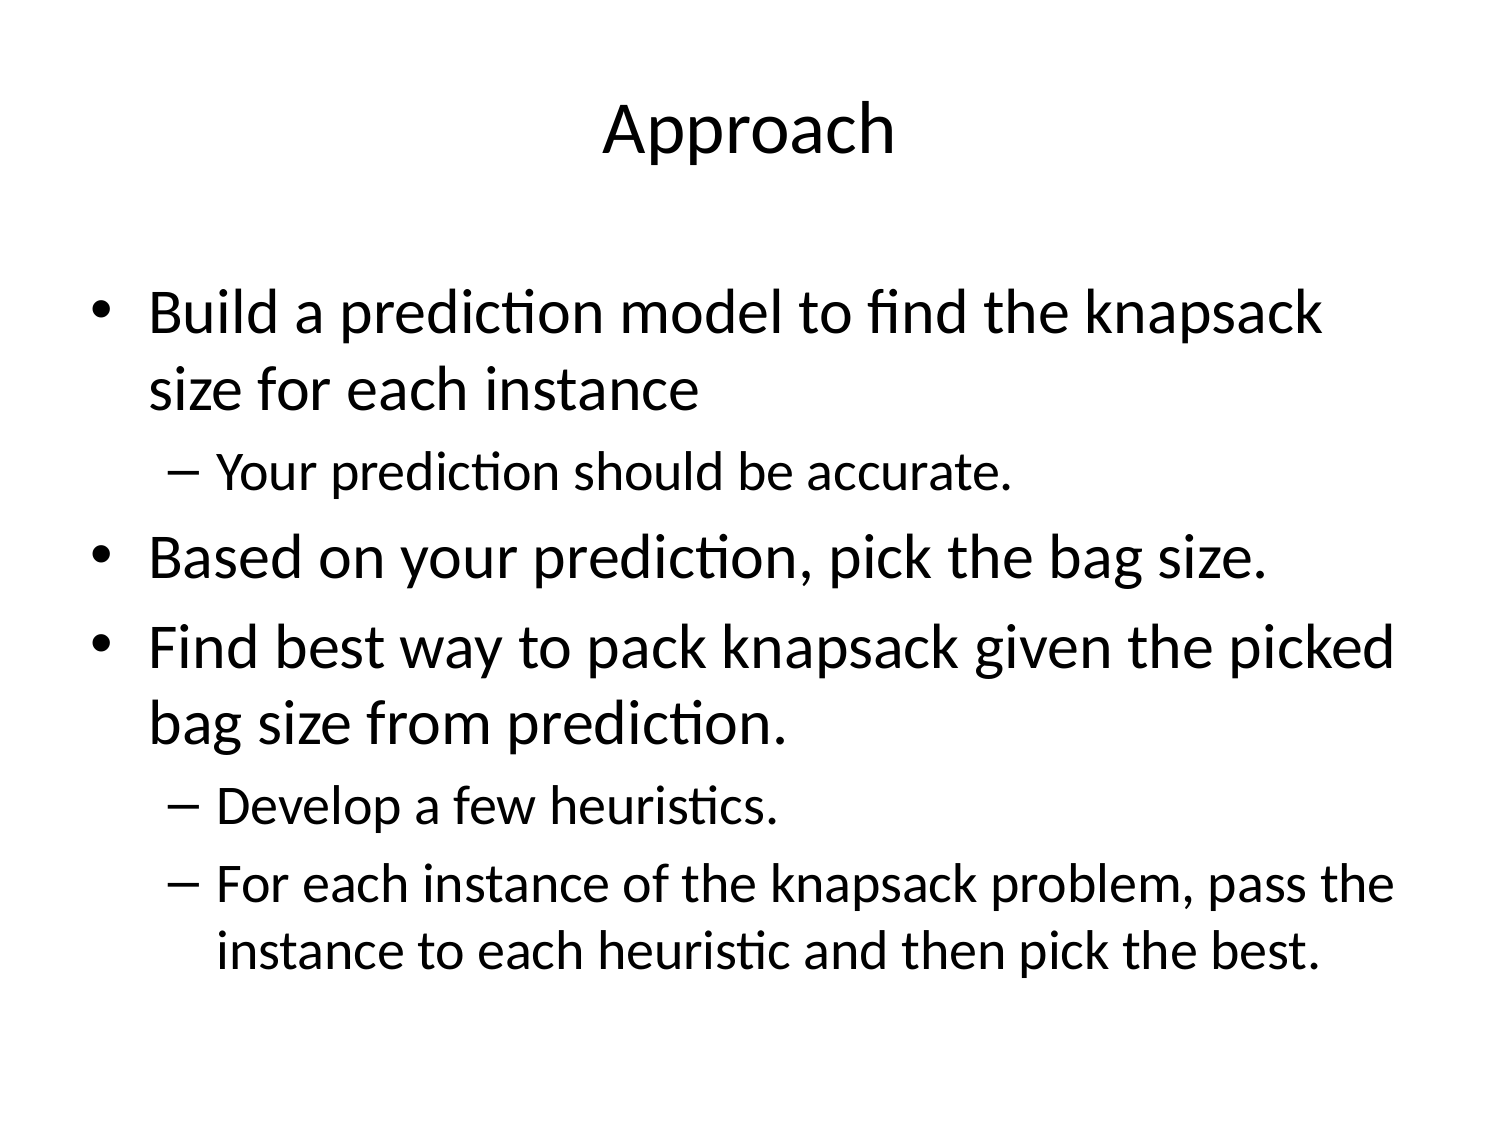

# Approach

Build a prediction model to find the knapsack size for each instance
Your prediction should be accurate.
Based on your prediction, pick the bag size.
Find best way to pack knapsack given the picked bag size from prediction.
Develop a few heuristics.
For each instance of the knapsack problem, pass the instance to each heuristic and then pick the best.